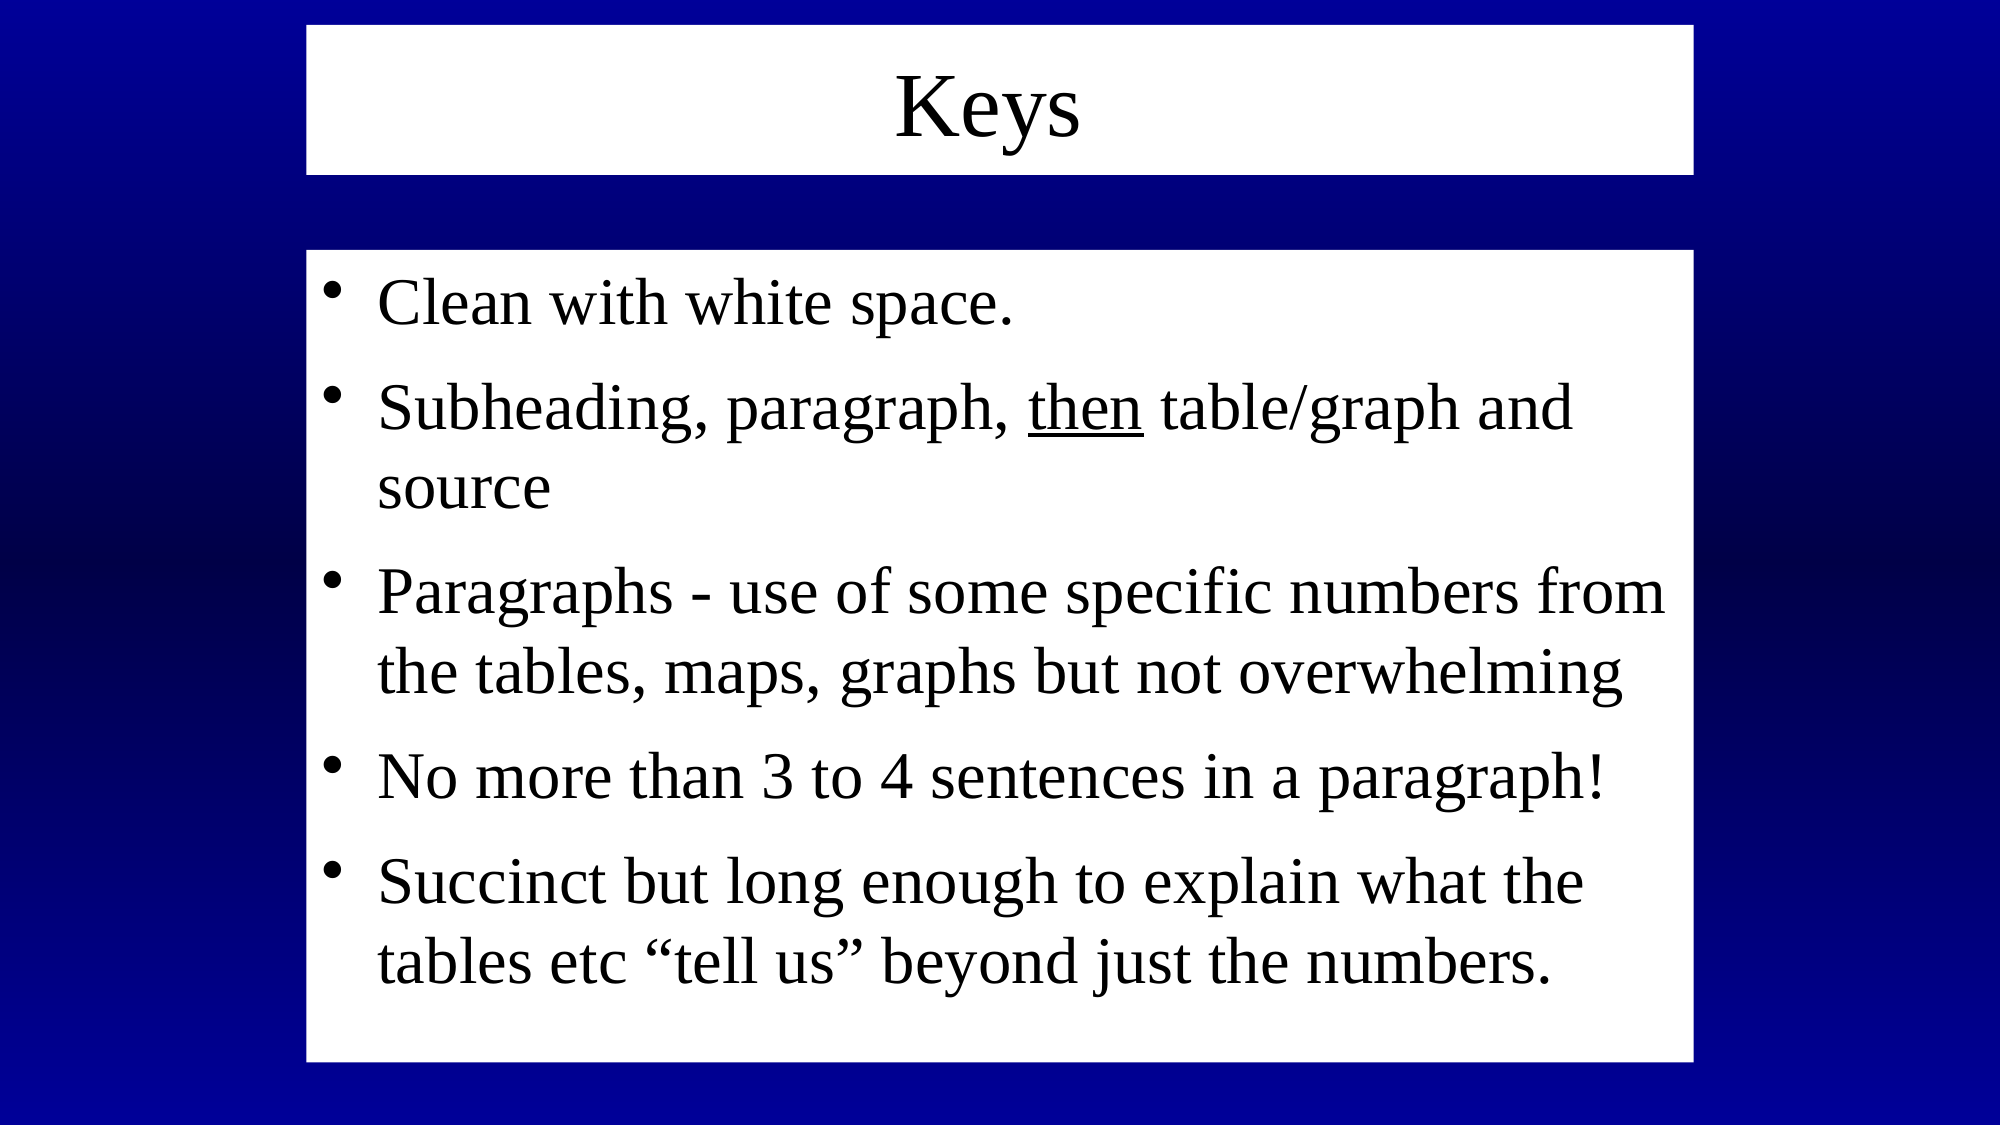

# Keys
Clean with white space.
Subheading, paragraph, then table/graph and source
Paragraphs - use of some specific numbers from the tables, maps, graphs but not overwhelming
No more than 3 to 4 sentences in a paragraph!
Succinct but long enough to explain what the tables etc “tell us” beyond just the numbers.